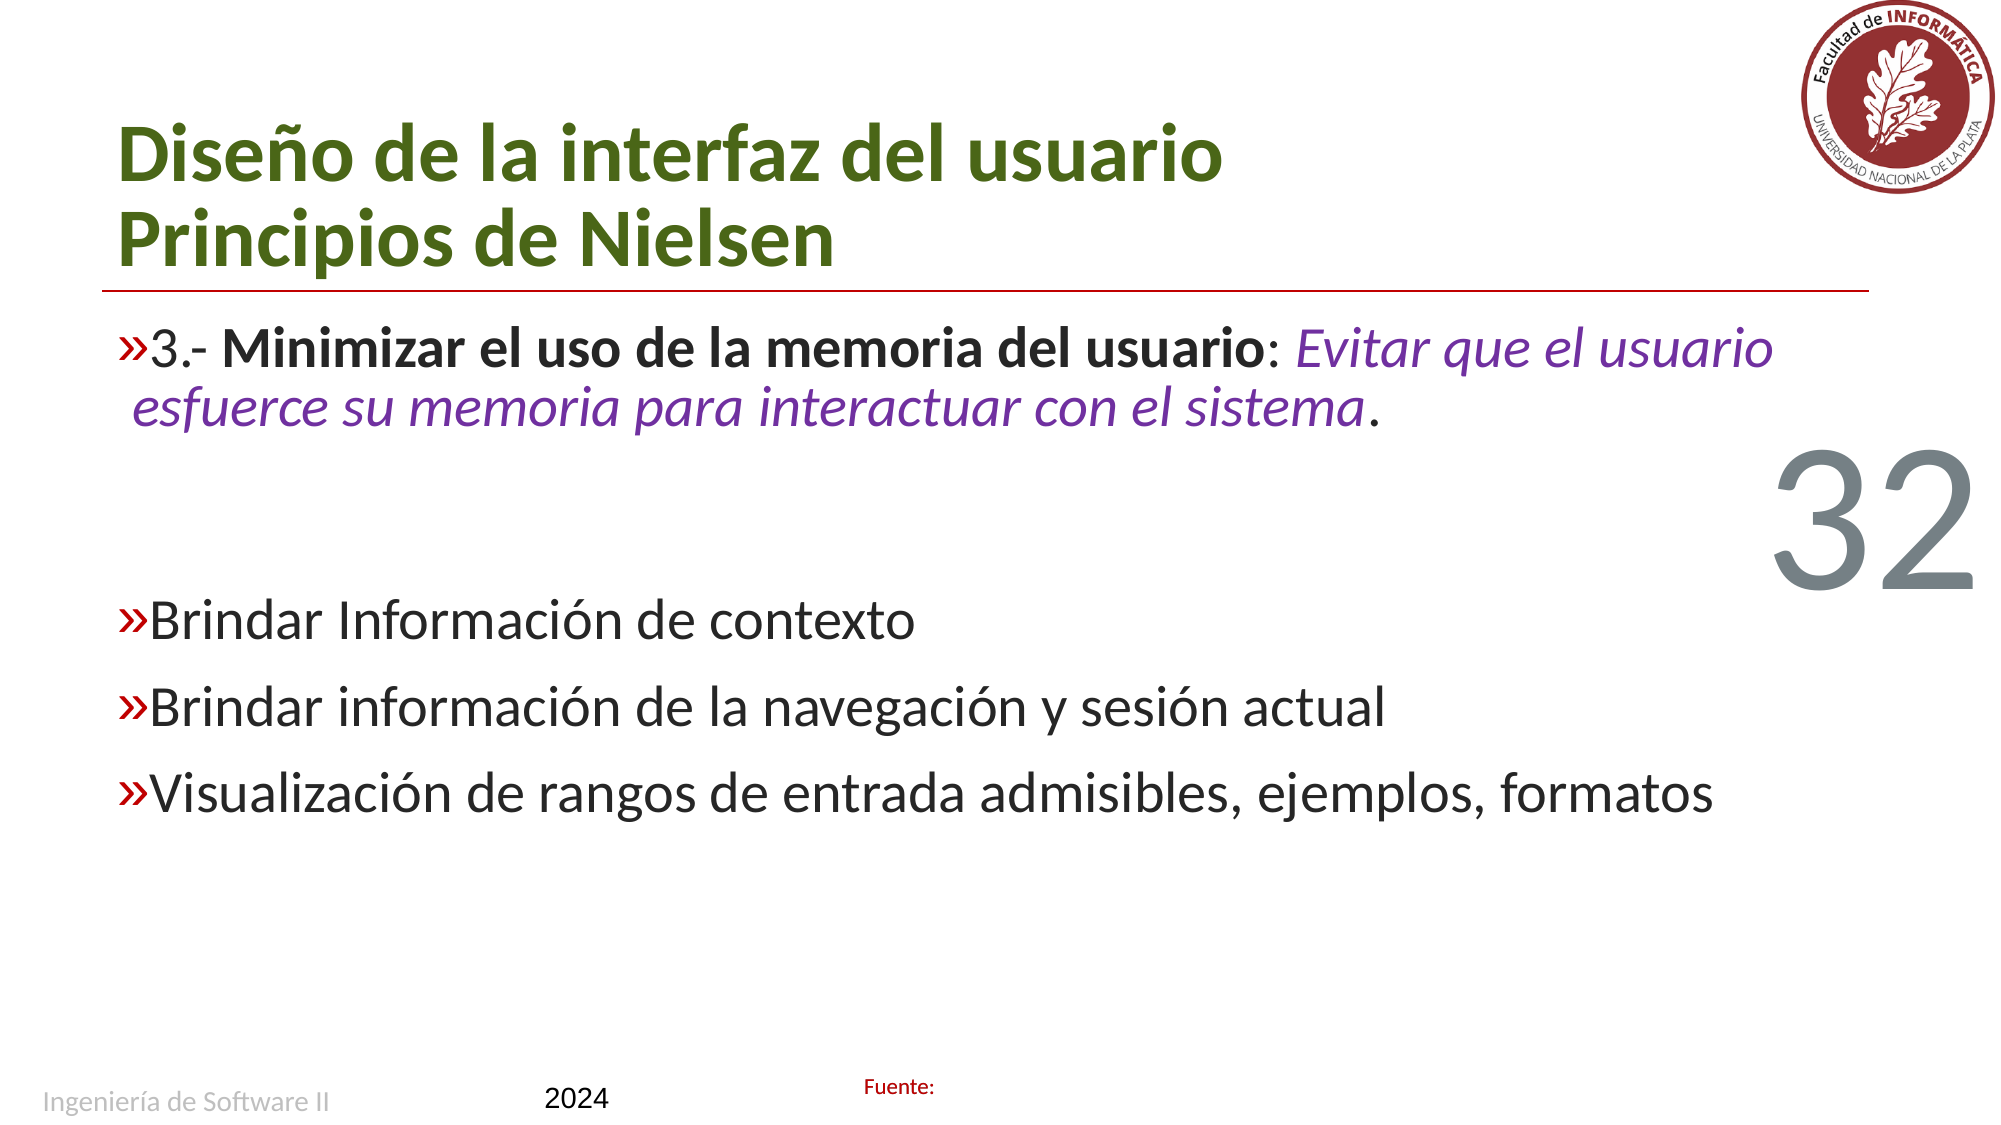

# Diseño de la interfaz del usuario Principios de Nielsen
3.- Minimizar el uso de la memoria del usuario: Evitar que el usuario esfuerce su memoria para interactuar con el sistema.

Brindar Información de contexto
Brindar información de la navegación y sesión actual
Visualización de rangos de entrada admisibles, ejemplos, formatos

32

Ingeniería de Software II